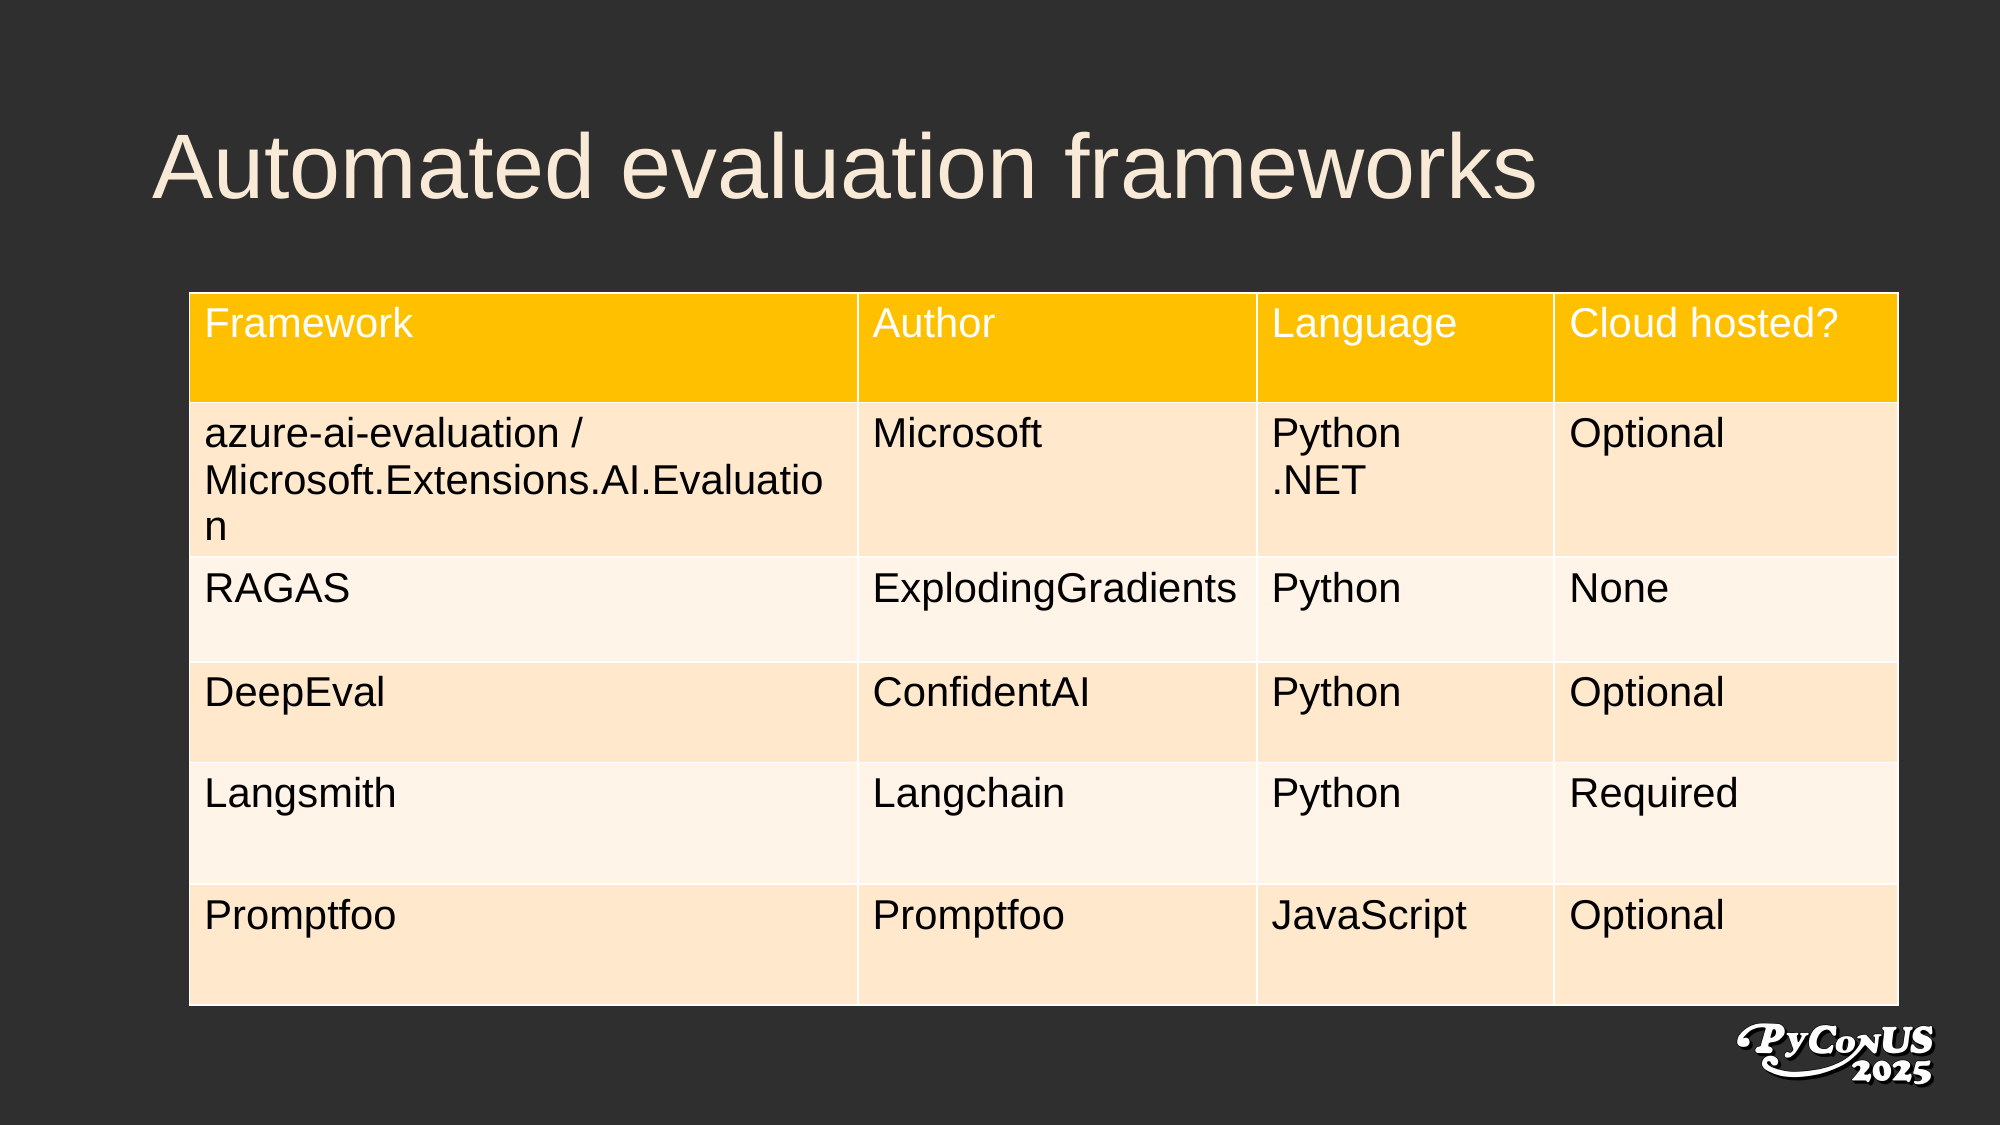

# Automated evaluation frameworks
| Framework | Author | Language | Cloud hosted? |
| --- | --- | --- | --- |
| azure-ai-evaluation / Microsoft.Extensions.AI.Evaluation | Microsoft | Python .NET | Optional |
| RAGAS | ExplodingGradients | Python | None |
| DeepEval | ConfidentAI | Python | Optional |
| Langsmith | Langchain | Python | Required |
| Promptfoo | Promptfoo | JavaScript | Optional |